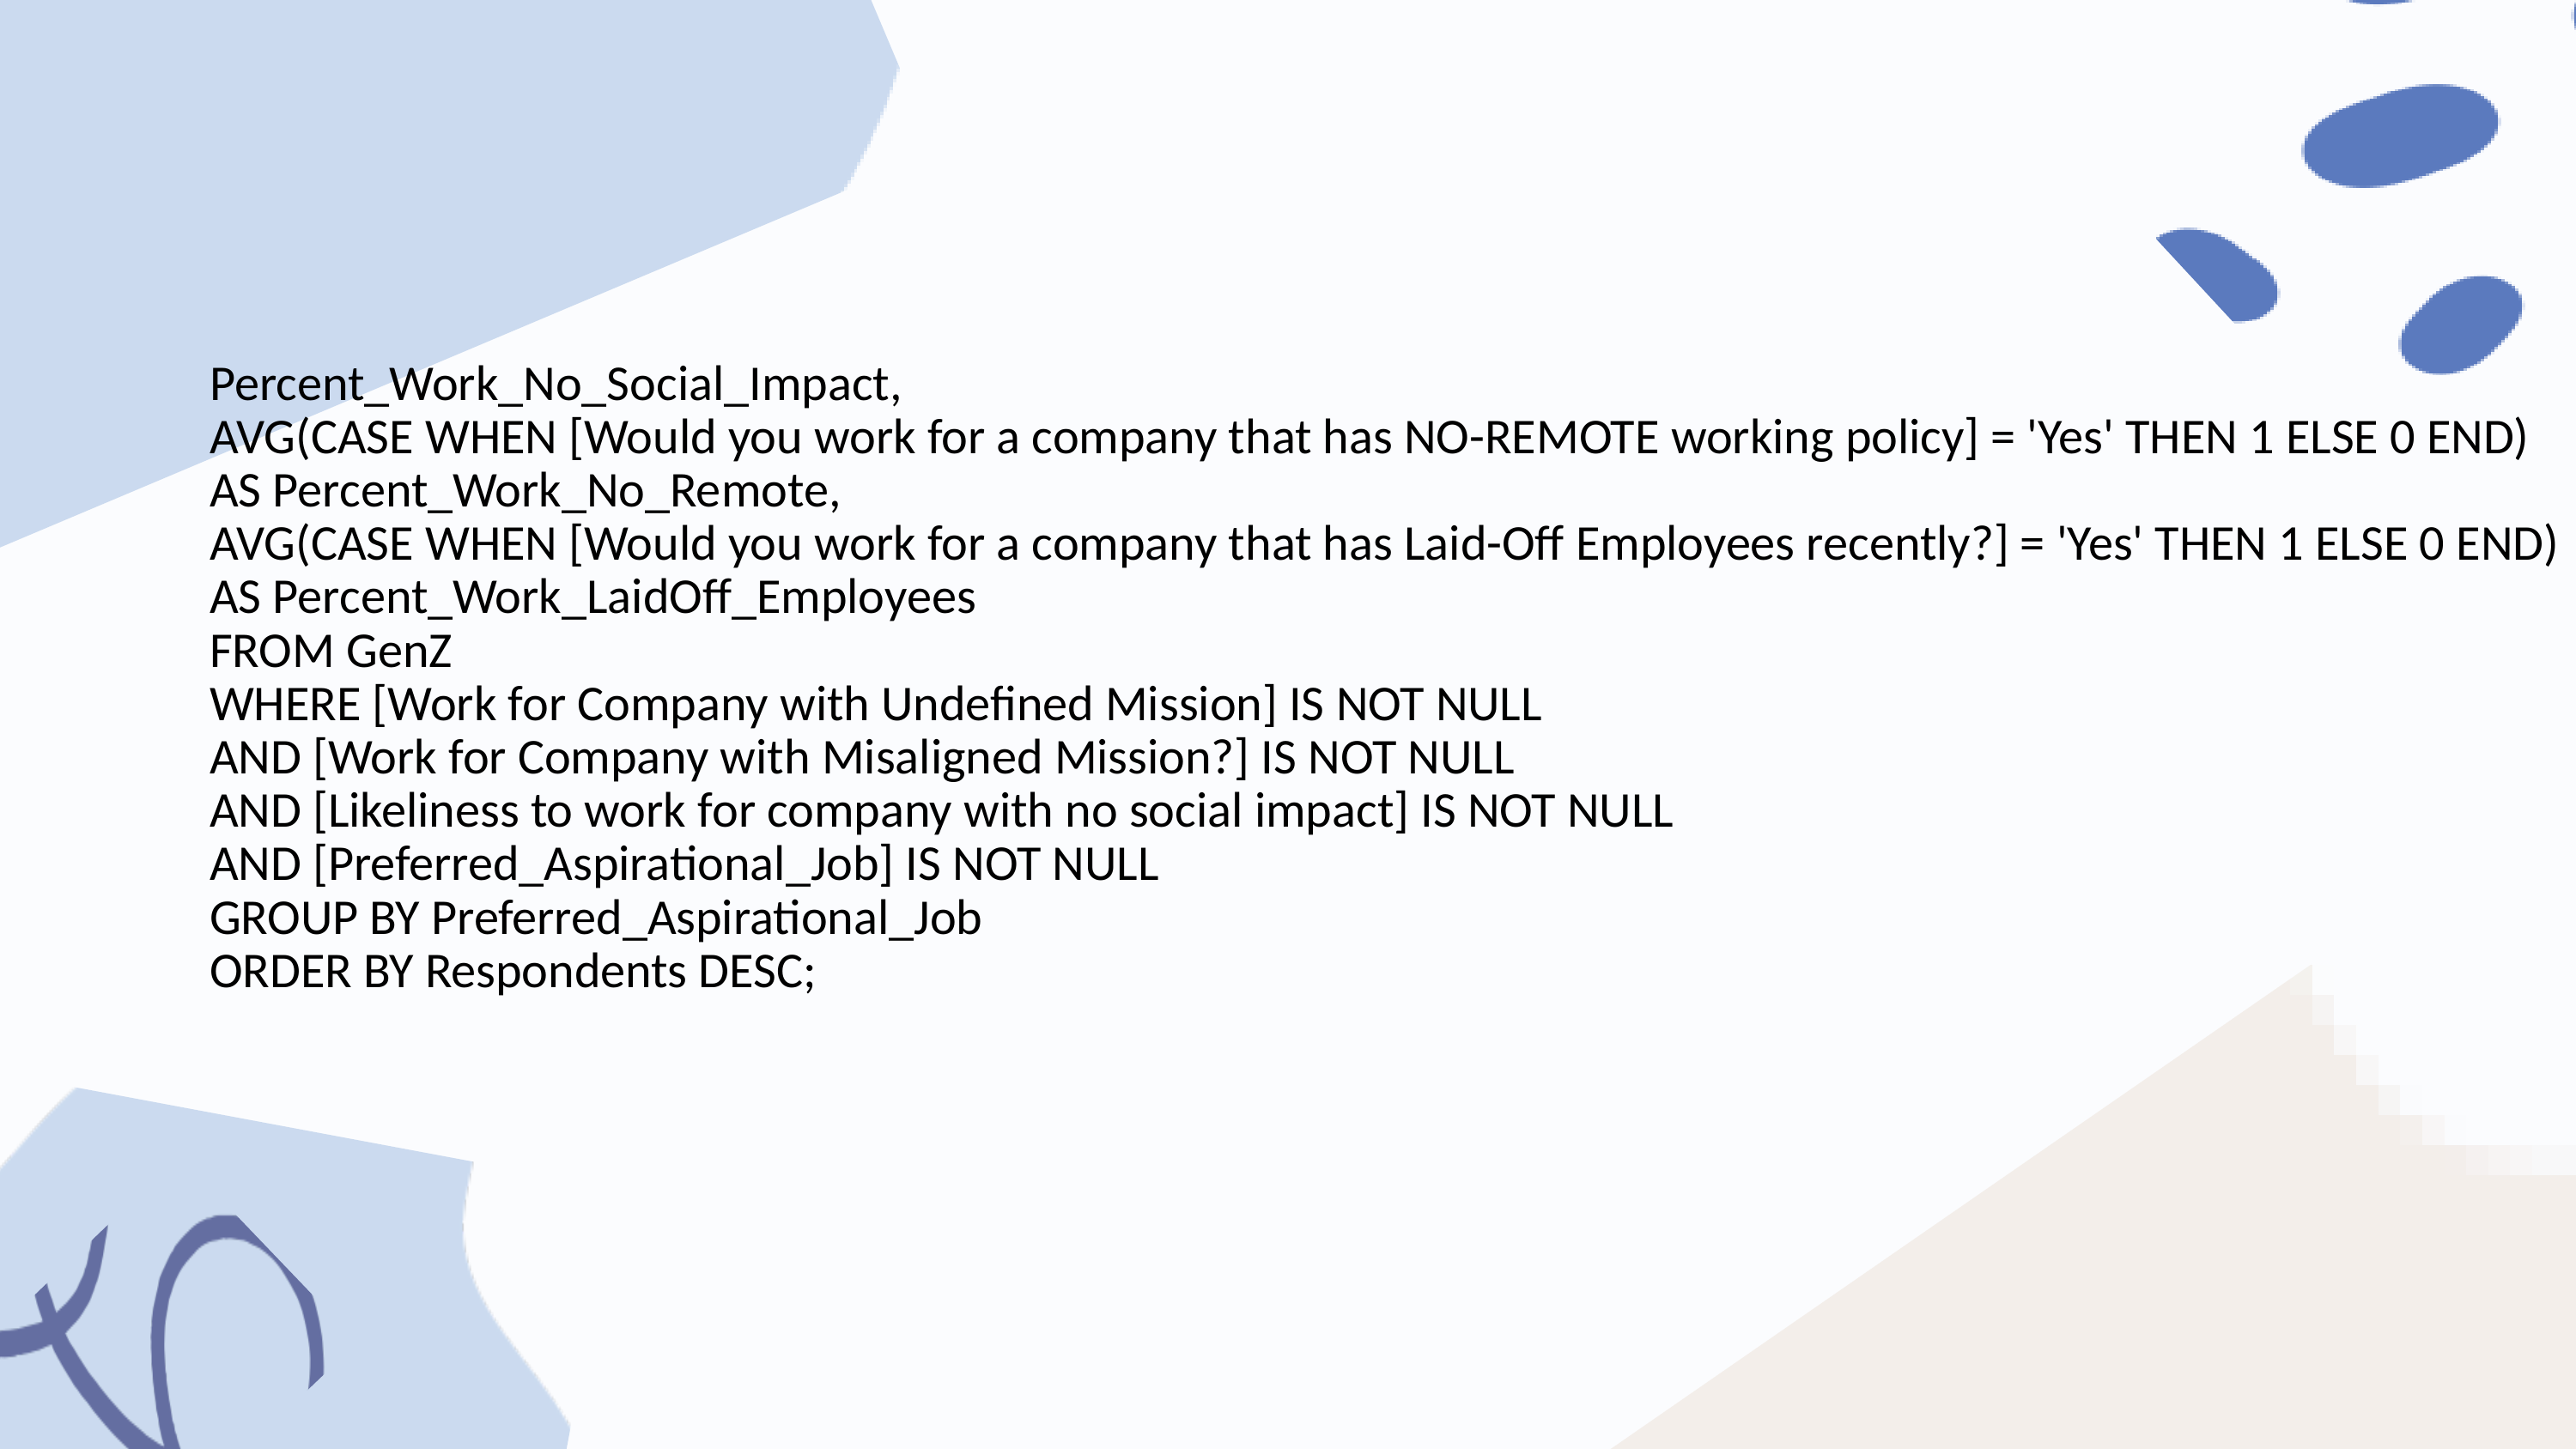

Percent_Work_No_Social_Impact,
AVG(CASE WHEN [Would you work for a company that has NO-REMOTE working policy] = 'Yes' THEN 1 ELSE 0 END) AS Percent_Work_No_Remote,
AVG(CASE WHEN [Would you work for a company that has Laid-Off Employees recently?] = 'Yes' THEN 1 ELSE 0 END) AS Percent_Work_LaidOff_Employees
FROM GenZ
WHERE [Work for Company with Undefined Mission] IS NOT NULL
AND [Work for Company with Misaligned Mission?] IS NOT NULL
AND [Likeliness to work for company with no social impact] IS NOT NULL
AND [Preferred_Aspirational_Job] IS NOT NULL
GROUP BY Preferred_Aspirational_Job
ORDER BY Respondents DESC;